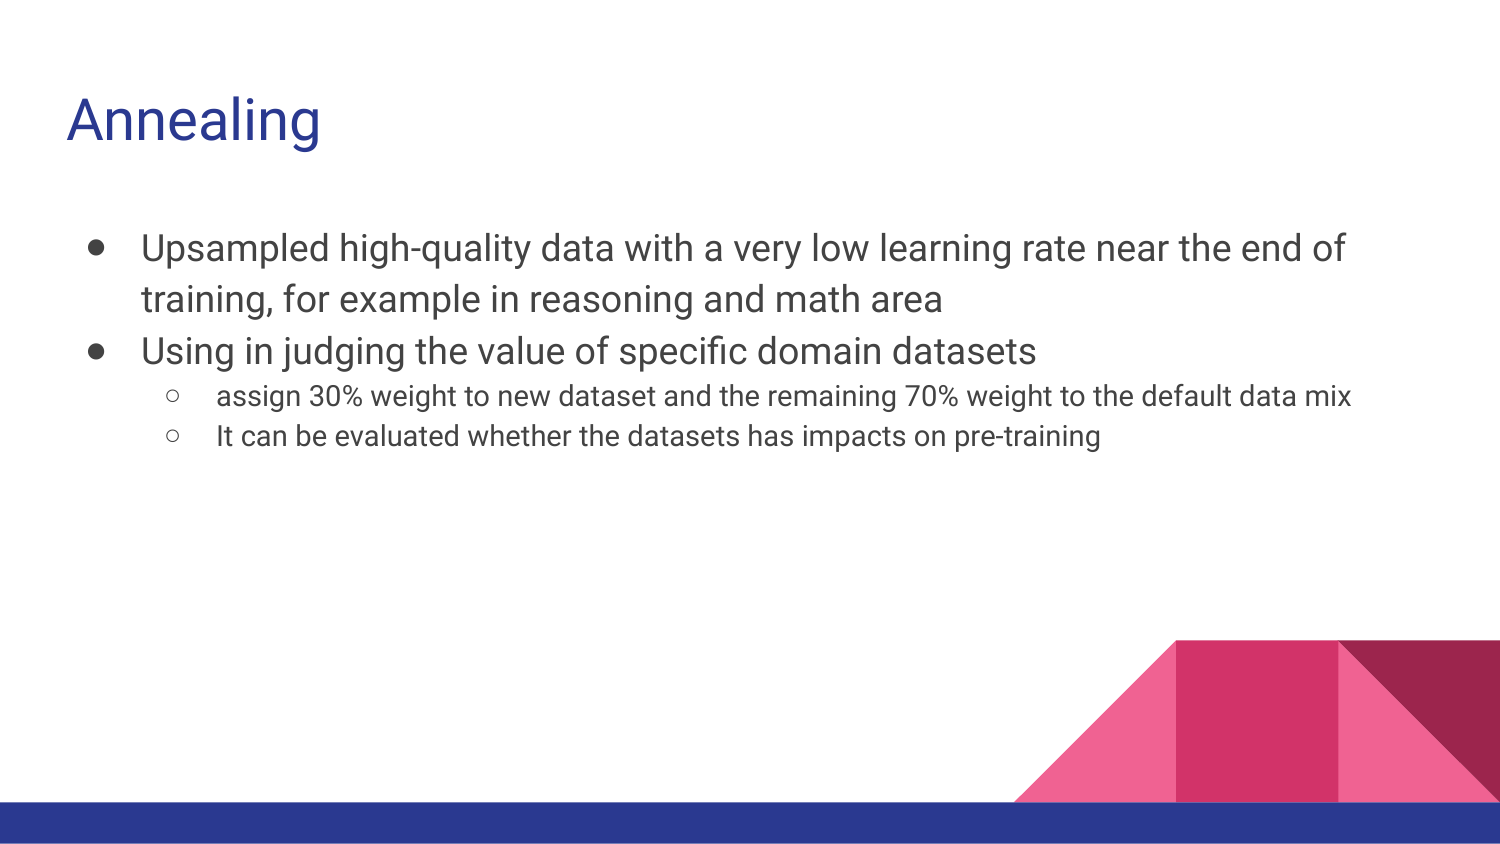

# Annealing
Upsampled high-quality data with a very low learning rate near the end of training, for example in reasoning and math area
Using in judging the value of specific domain datasets
assign 30% weight to new dataset and the remaining 70% weight to the default data mix
It can be evaluated whether the datasets has impacts on pre-training